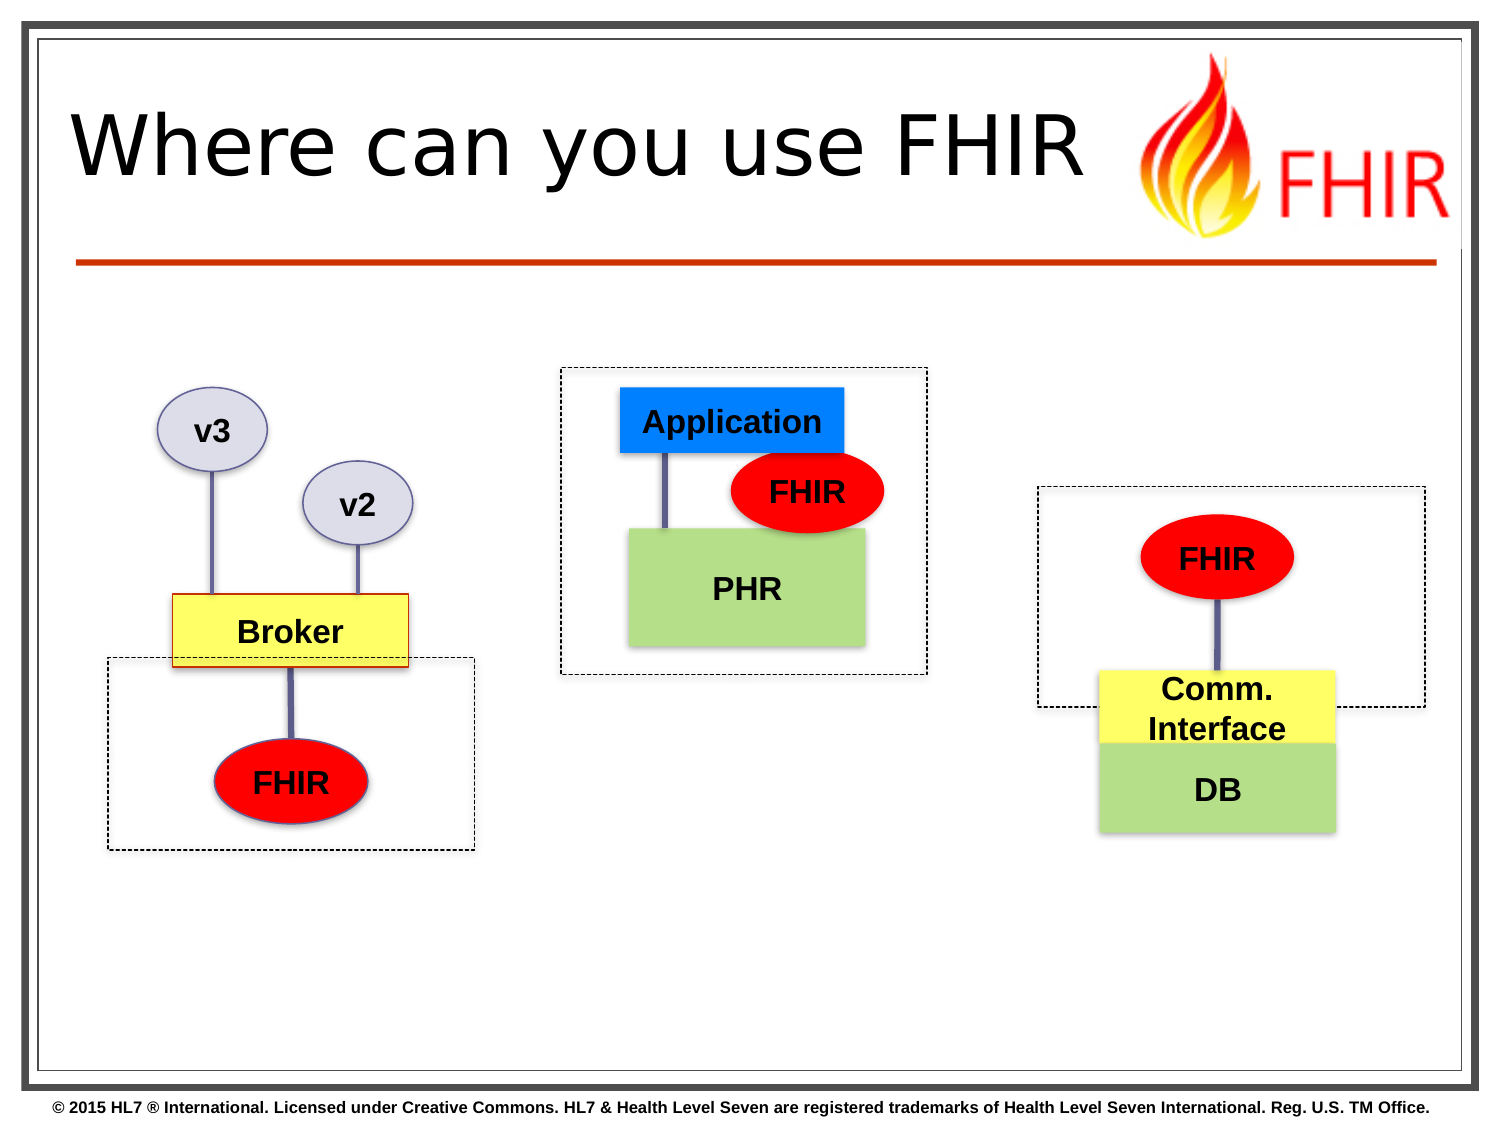

# Where can you use FHIR

Application
v3
FHIR
v2

FHIR
PHR
Broker

Comm.
Interface
FHIR
DB